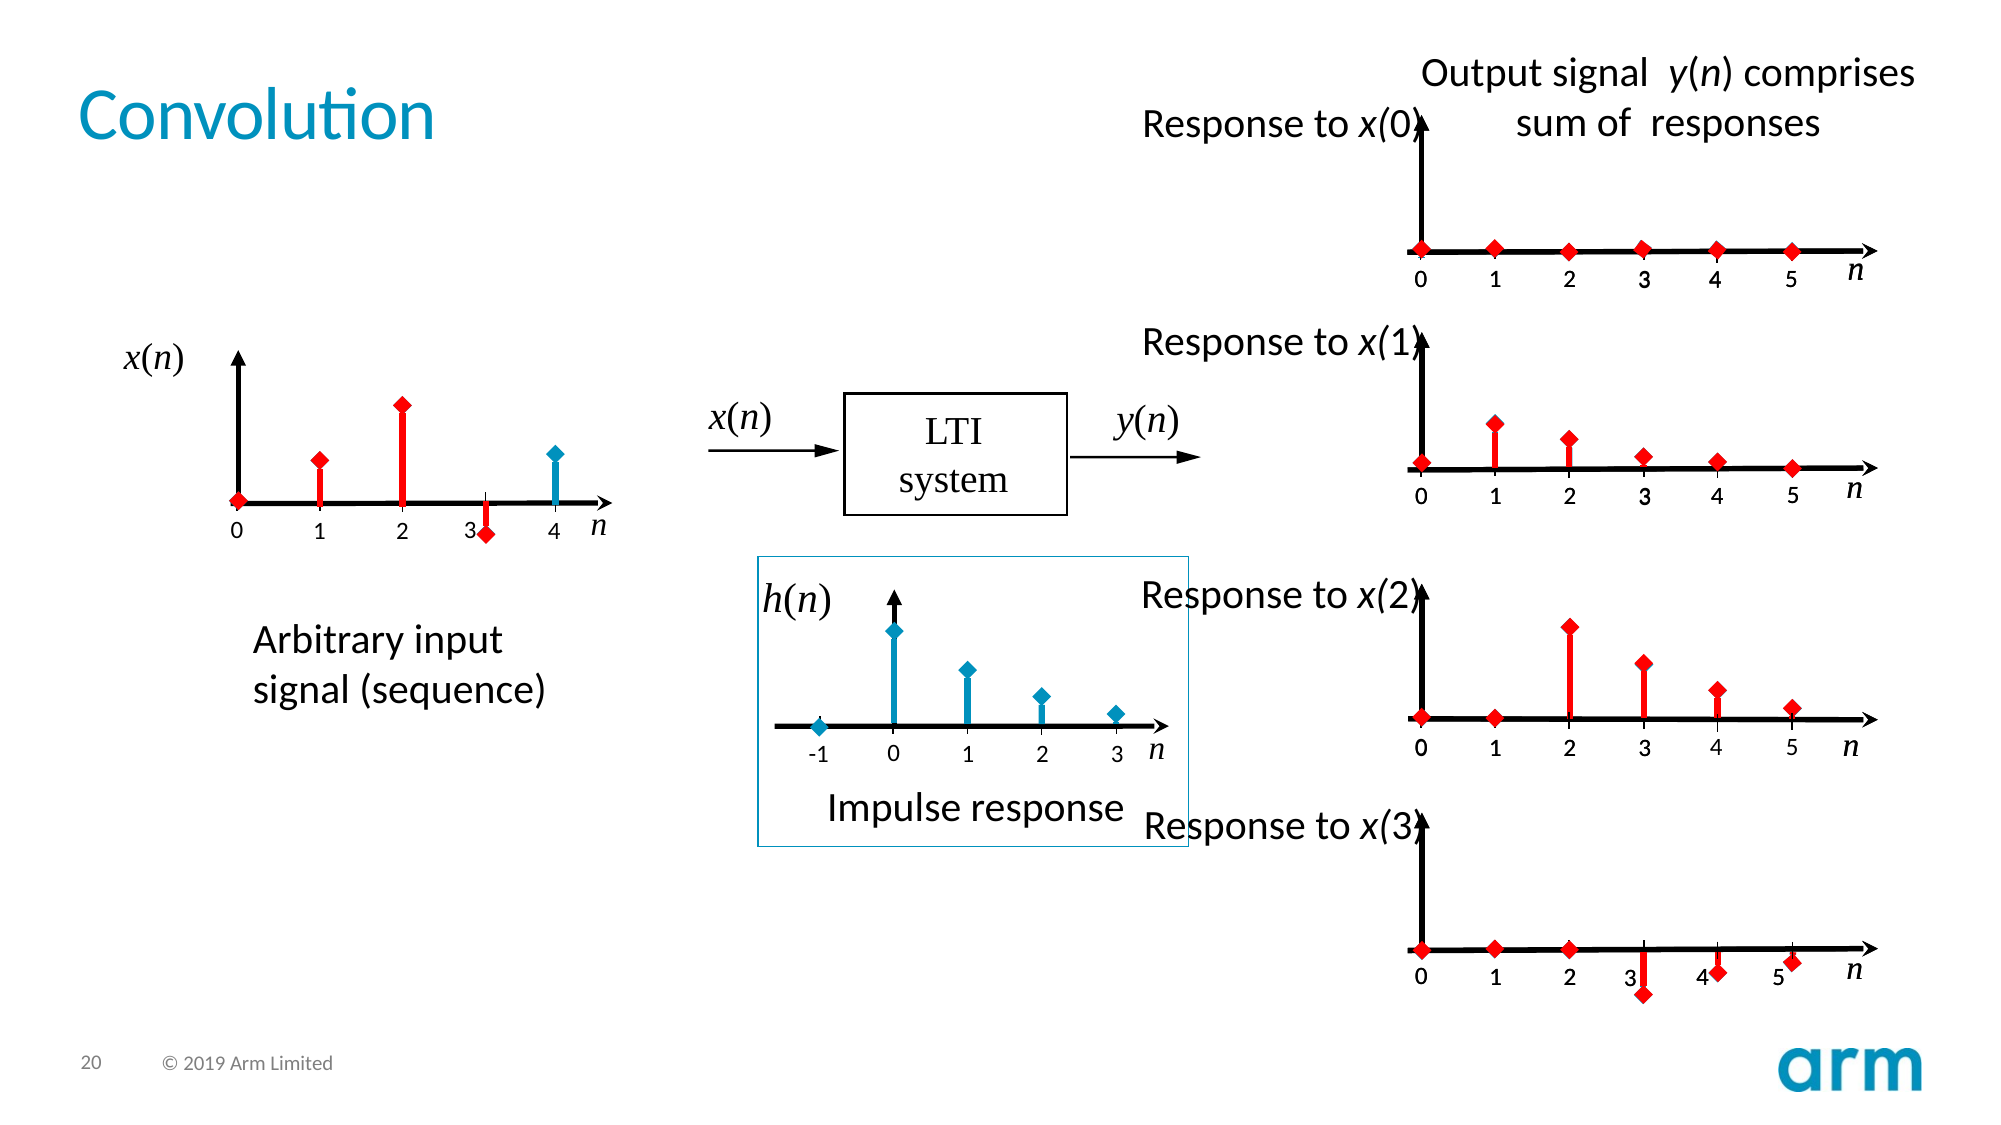

Output signal  y(n) comprises
sum of  responses
# Convolution
Response to x(0)
n
0
1
2
3
5
4
n
0
1
2
3
5
4
Response to x(1)
n
0
1
2
3
5
4
n
0
1
2
3
5
4

x(n)
n
0
3
1
2
x(n)

LTI
system

y(n)
4

Response to x(2)
h(n)
n
0
-1
1
2
3
Impulse response
n
0
1
2
3
n
0
1
2
3
Arbitrary input signal (sequence)
5
4
Response to x(3)
n
0
1
2
3
5
4
n
0
1
2
3
5
4